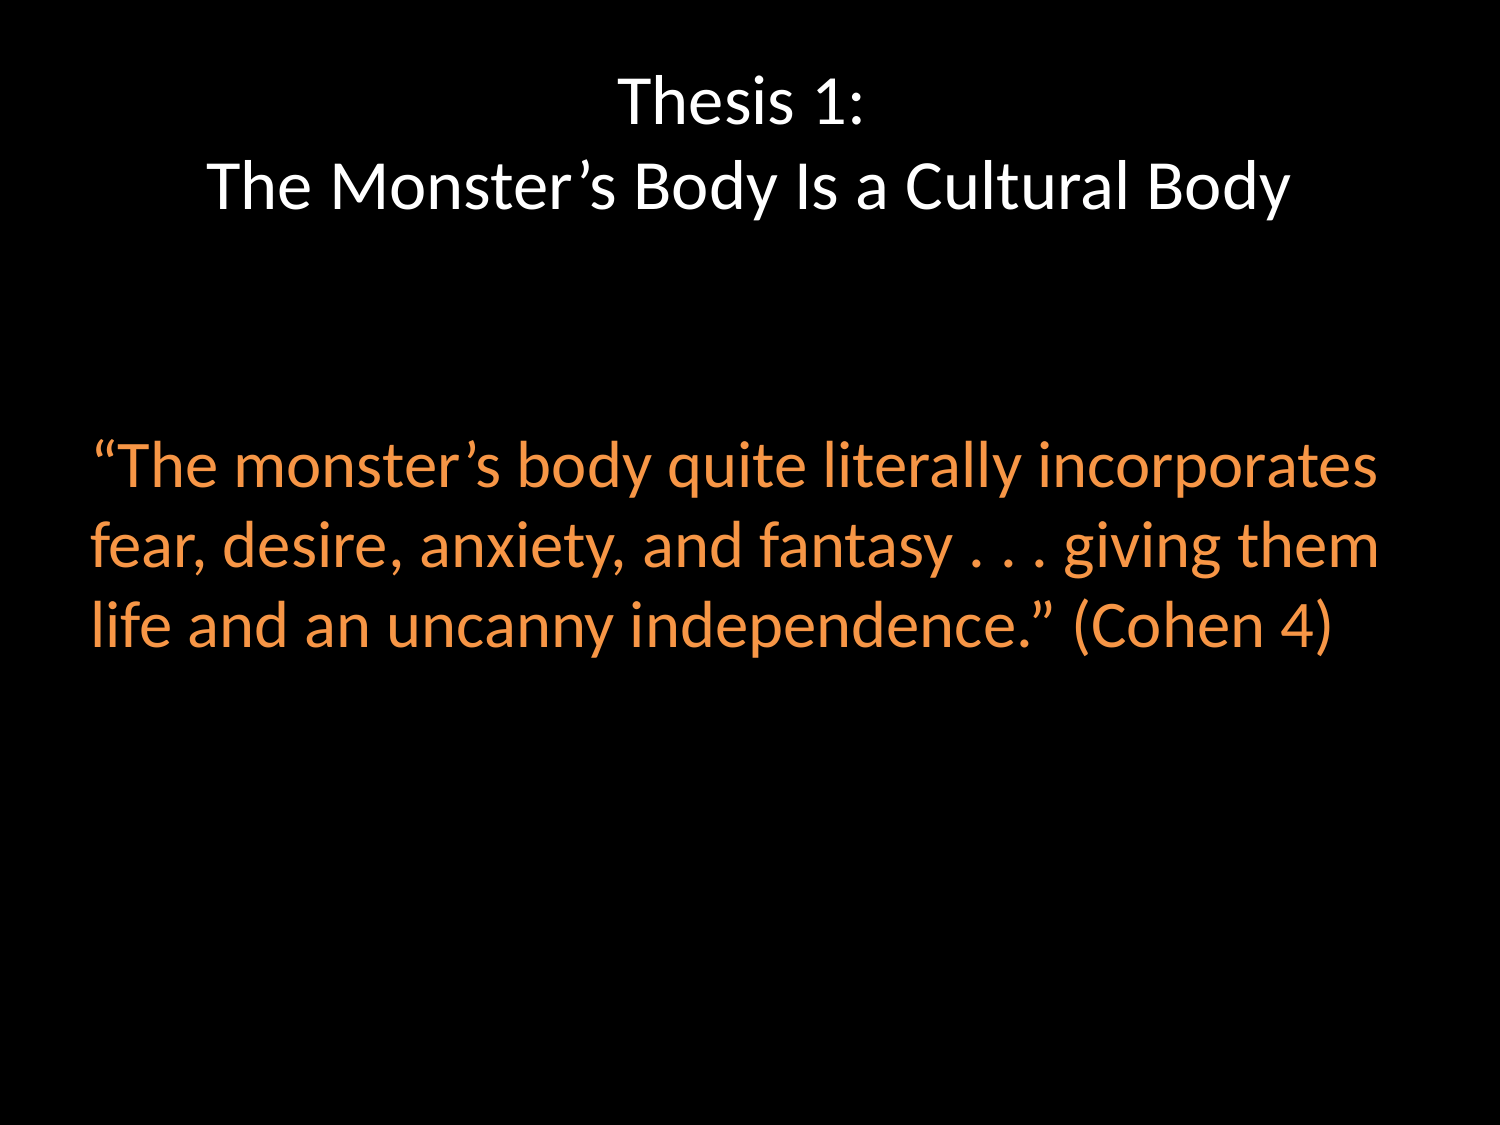

# Thesis 1: The Monster’s Body Is a Cultural Body
“The monster’s body quite literally incorporates fear, desire, anxiety, and fantasy . . . giving them life and an uncanny independence.” (Cohen 4)